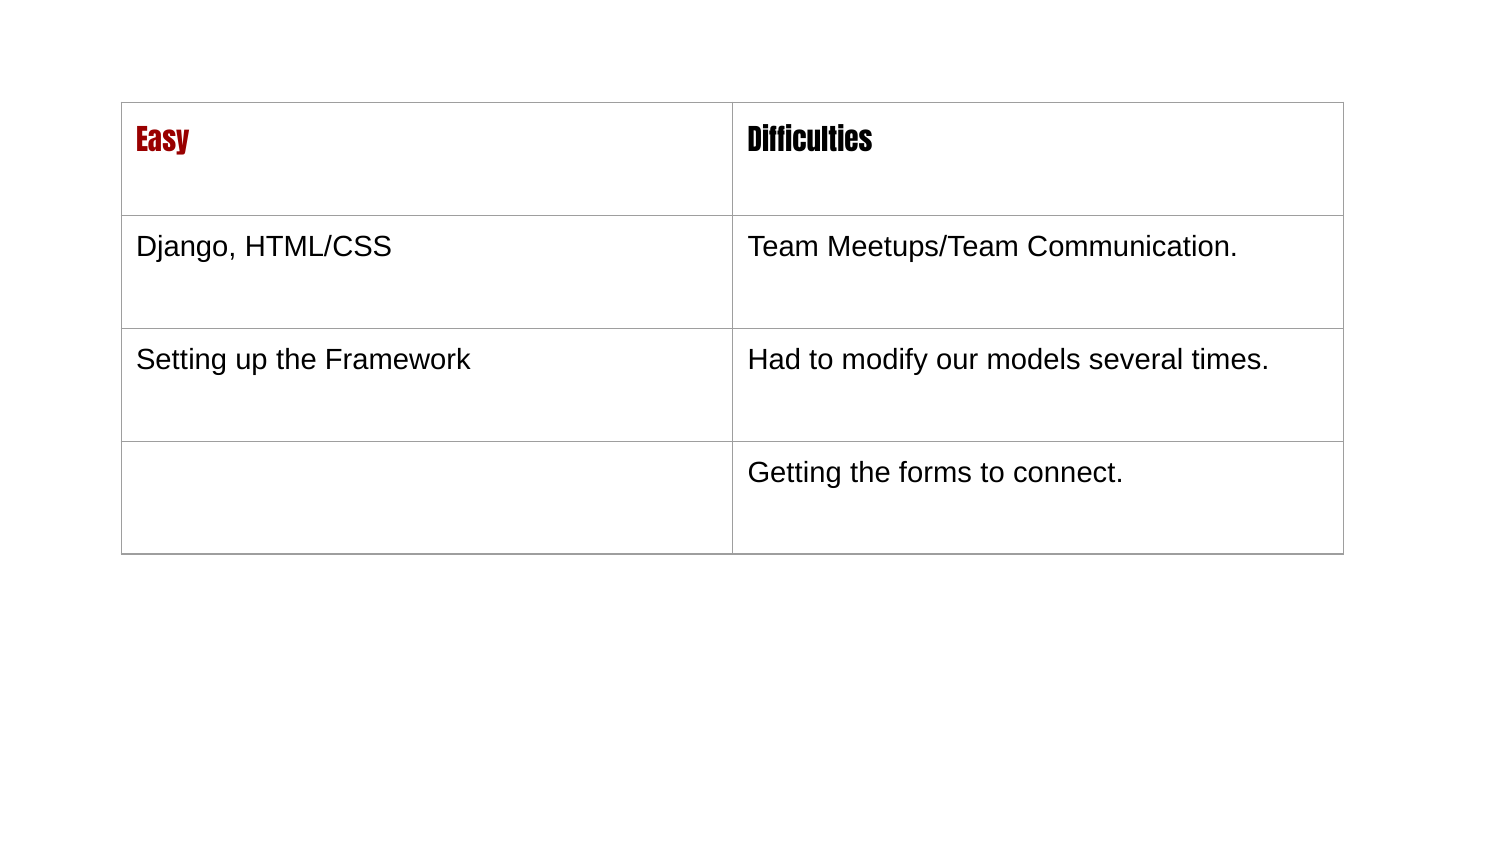

| Easy | Difficulties |
| --- | --- |
| Django, HTML/CSS | Team Meetups/Team Communication. |
| Setting up the Framework | Had to modify our models several times. |
|  | Getting the forms to connect. |